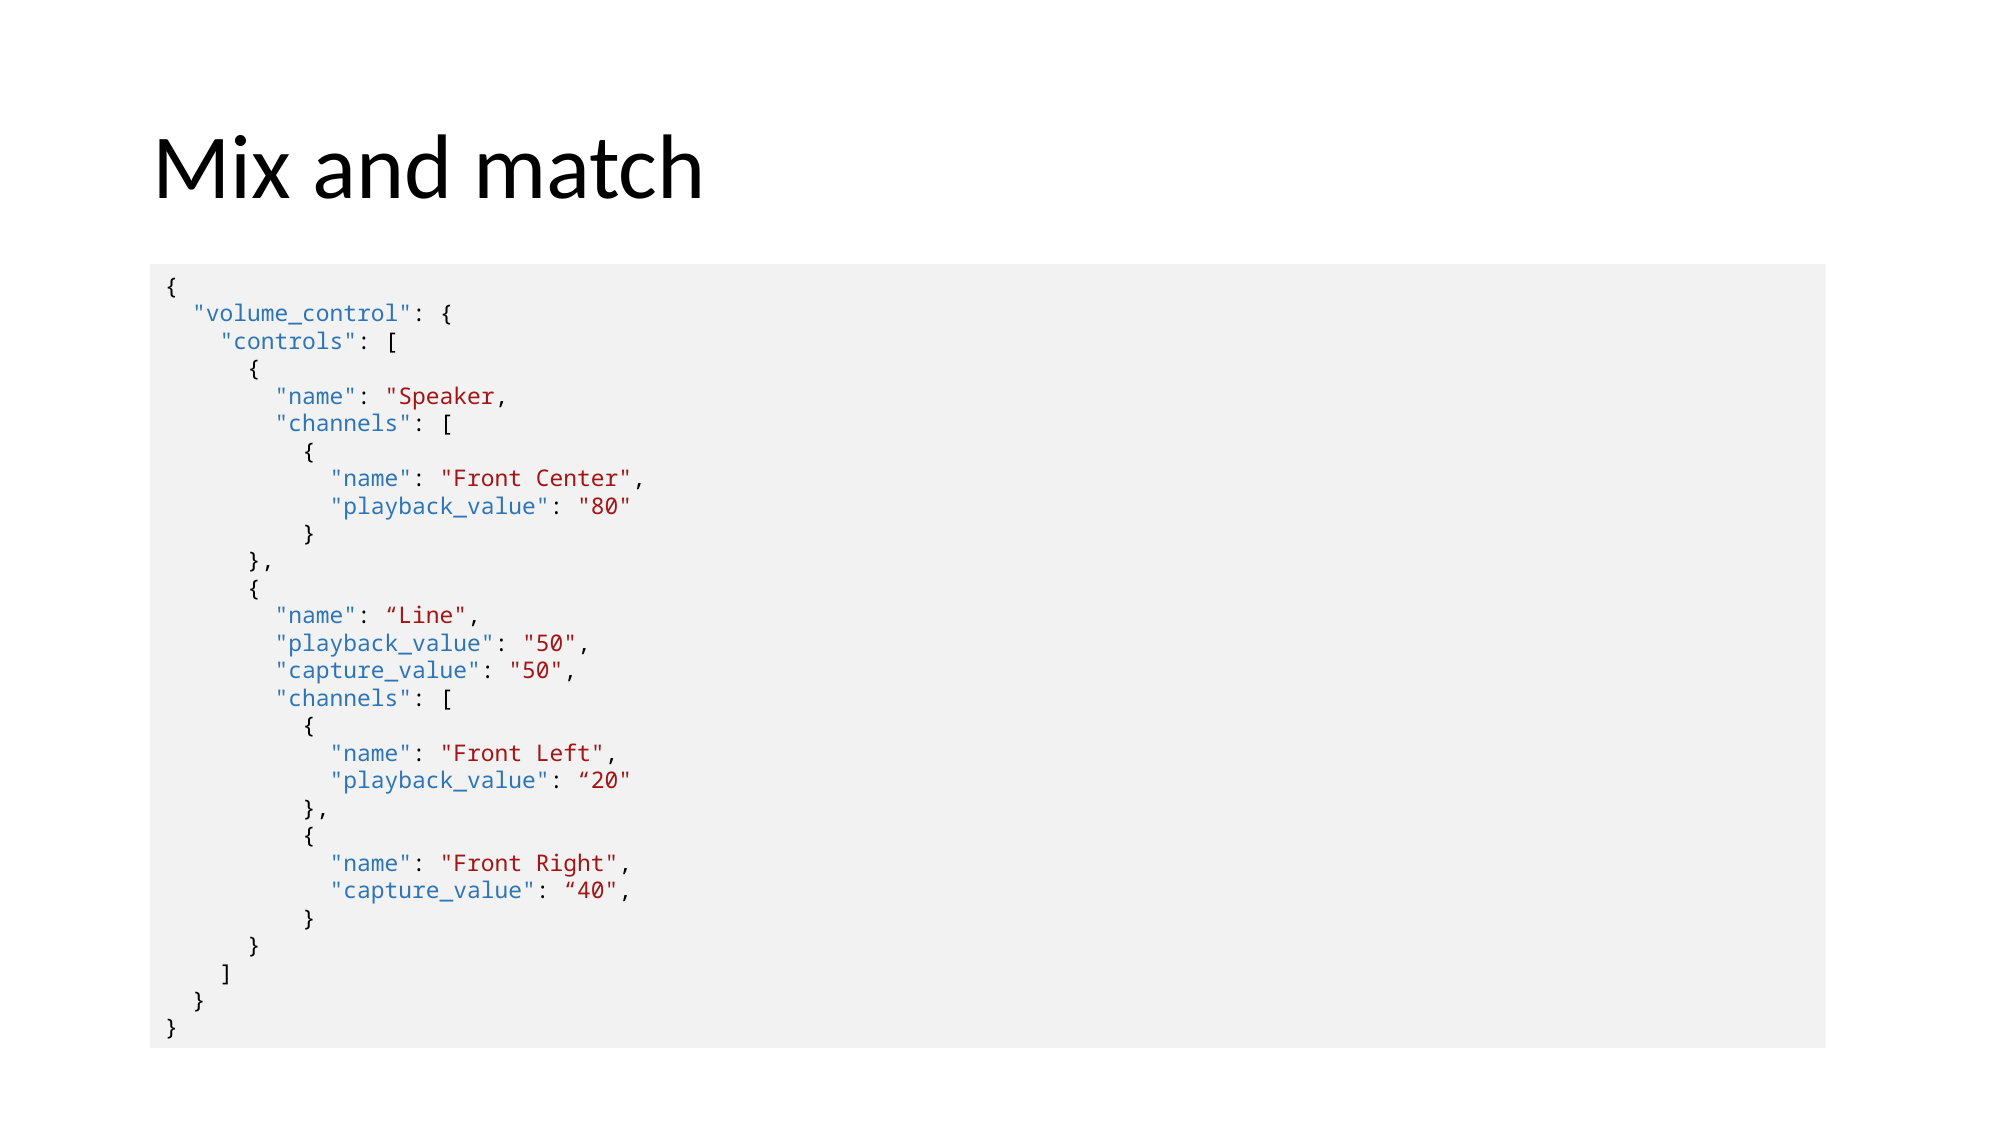

# Mix and match
{
  "volume_control": {
    "controls": [
      {
        "name": "Speaker,
        "channels": [
          {
            "name": "Front Center",
            "playback_value": "80"
          }
      },
      {
        "name": “Line",
        "playback_value": "50",
        "capture_value": "50",
        "channels": [
          {
            "name": "Front Left",
            "playback_value": “20"
          },
          {
            "name": "Front Right",
            "capture_value": “40",
          }
      }
    ]
  }
}